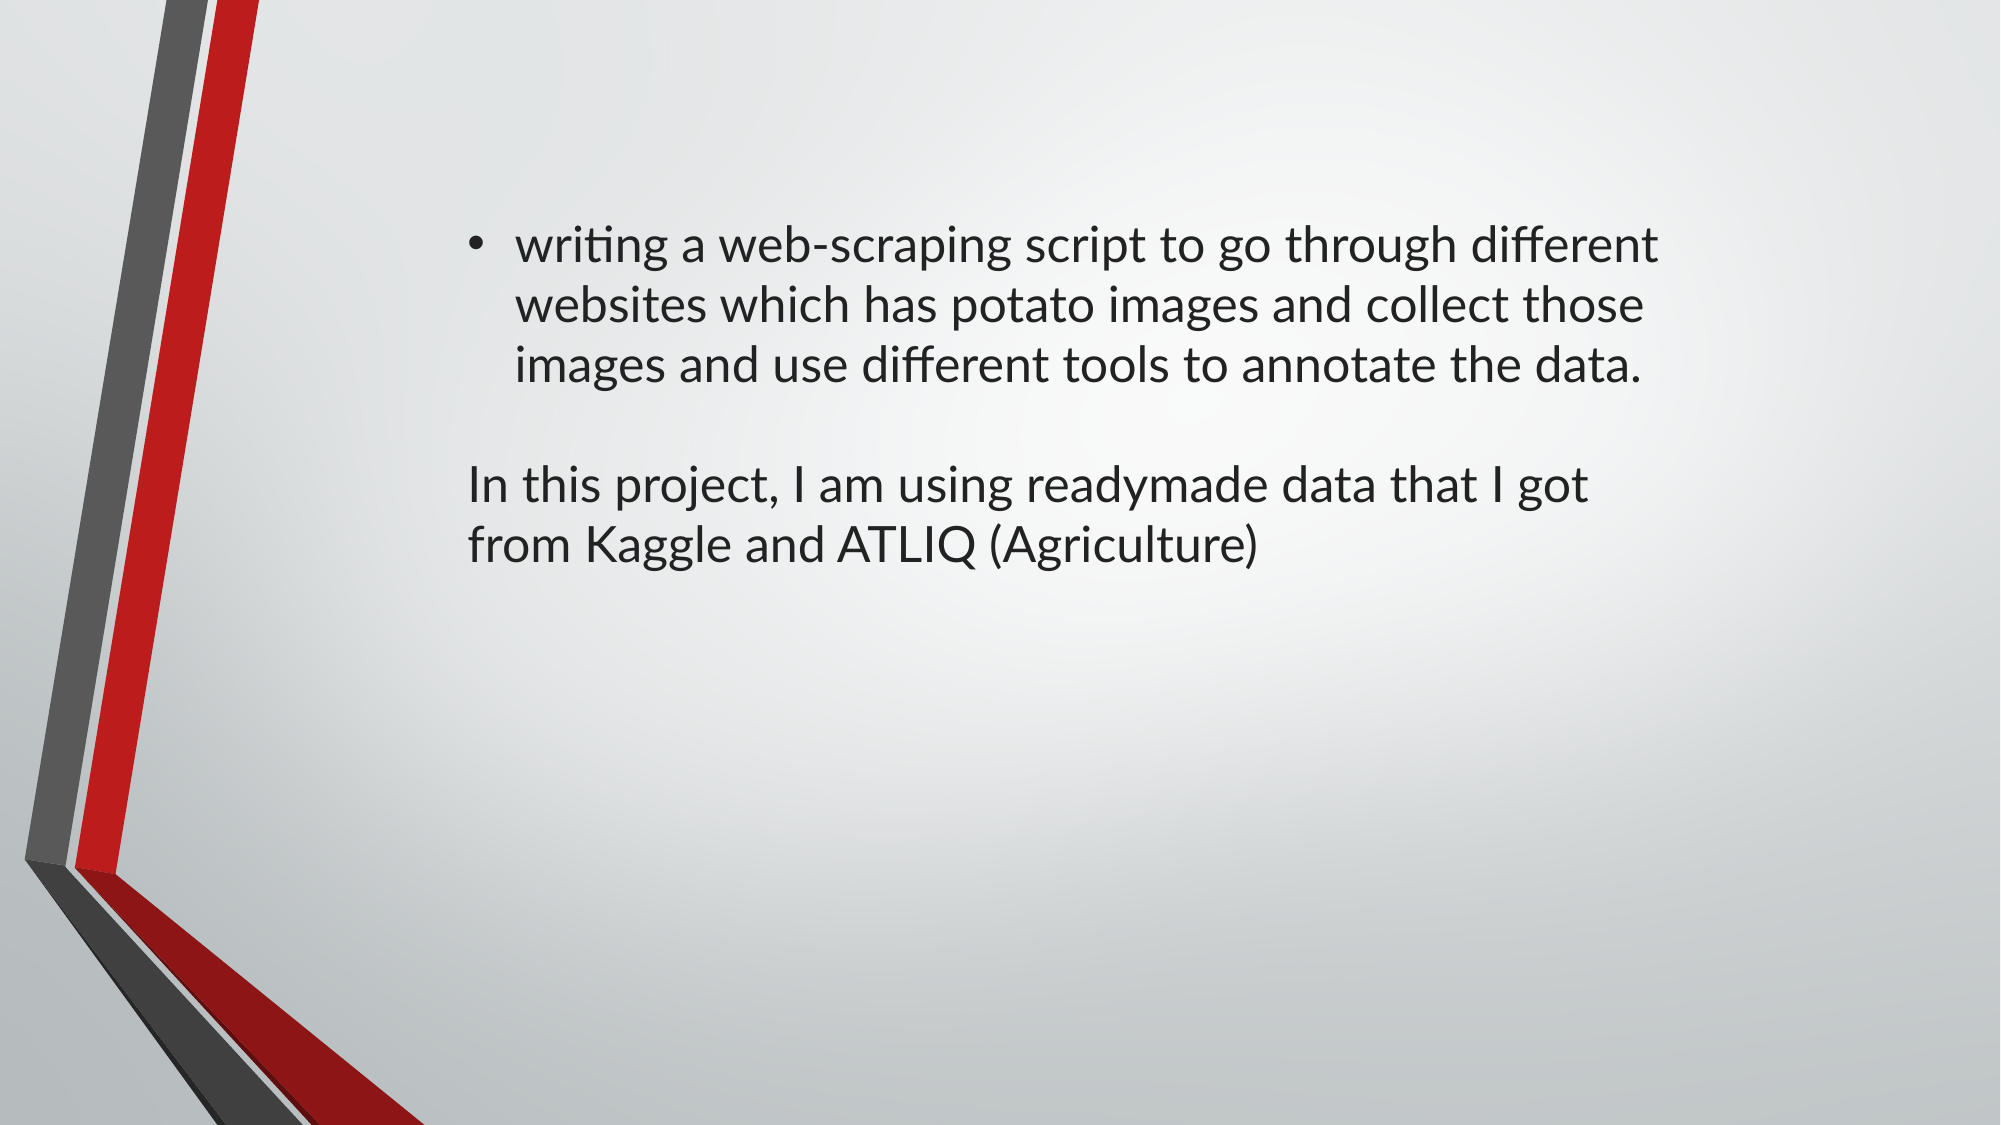

writing a web-scraping script to go through different websites which has potato images and collect those images and use different tools to annotate the data.

In this project, I am using readymade data that I got from Kaggle and ATLIQ (Agriculture)